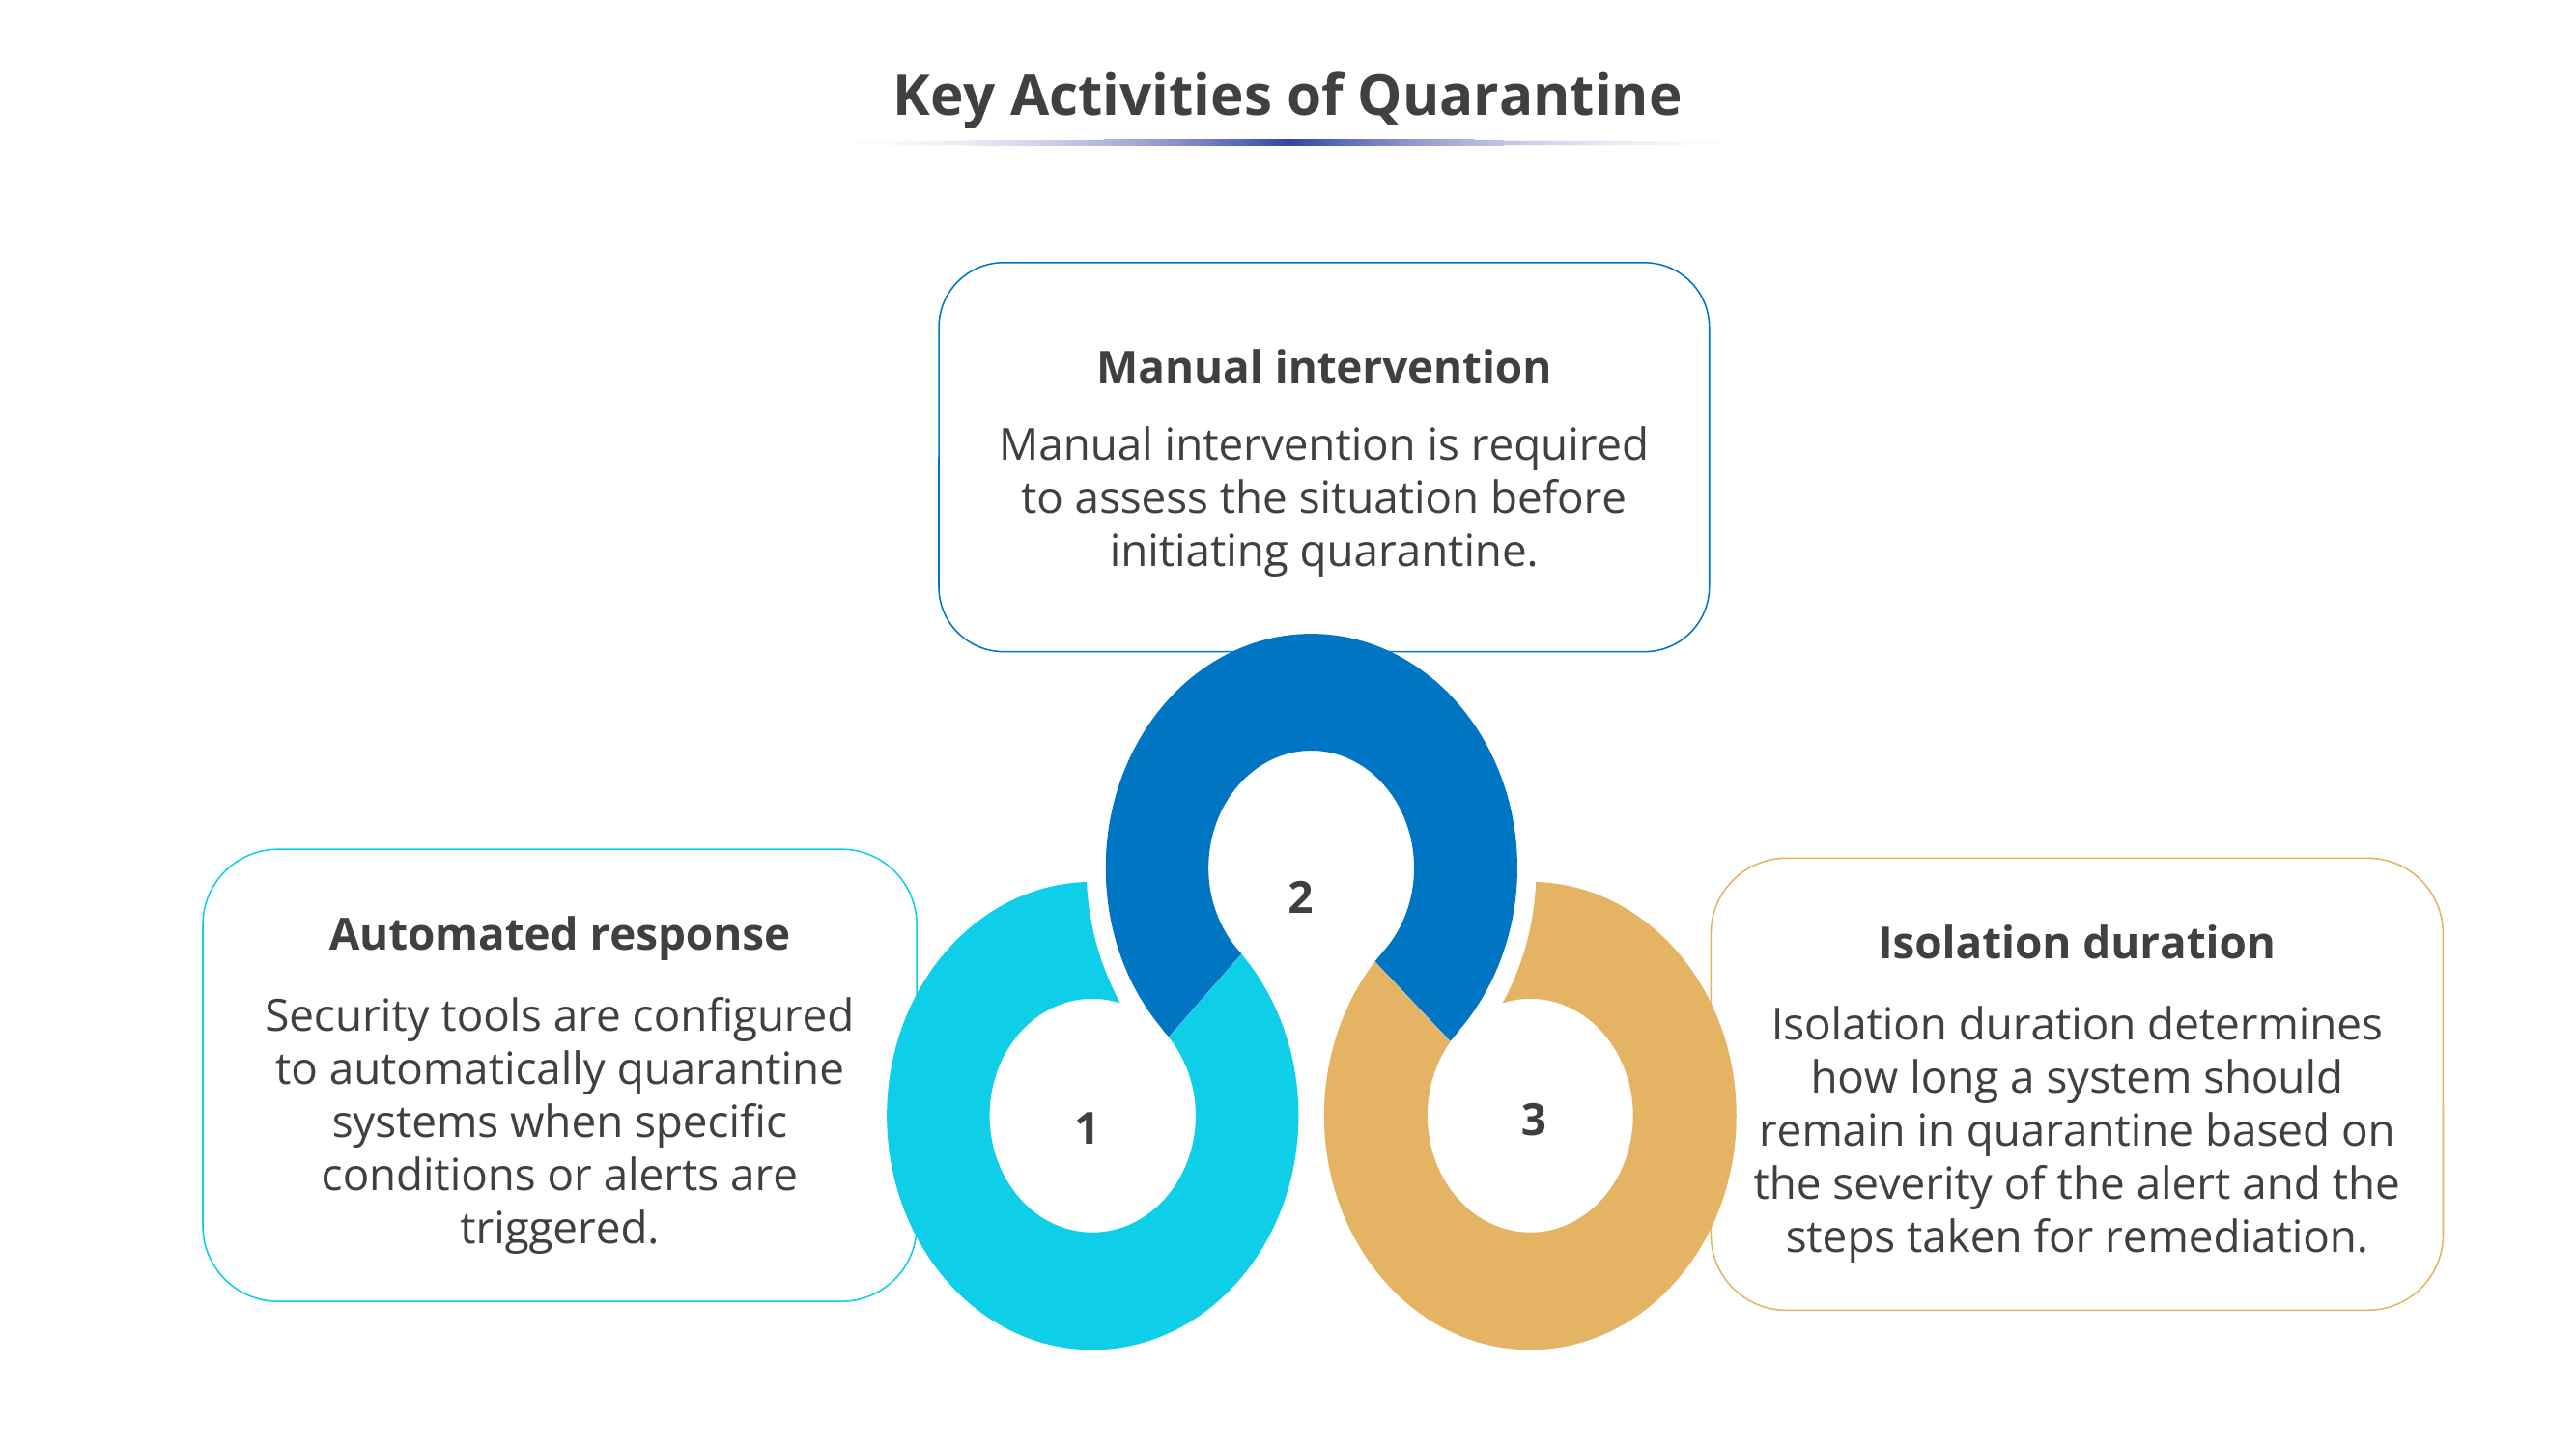

# Key Activities of Quarantine

Manual intervention

Manual intervention is required to assess the situation before initiating quarantine.

Automated response

Security tools are configured to automatically quarantine systems when specific conditions or alerts are triggered.
Isolation duration

Isolation duration determines how long a system should remain in quarantine based on the severity of the alert and the steps taken for remediation.

2
3
1